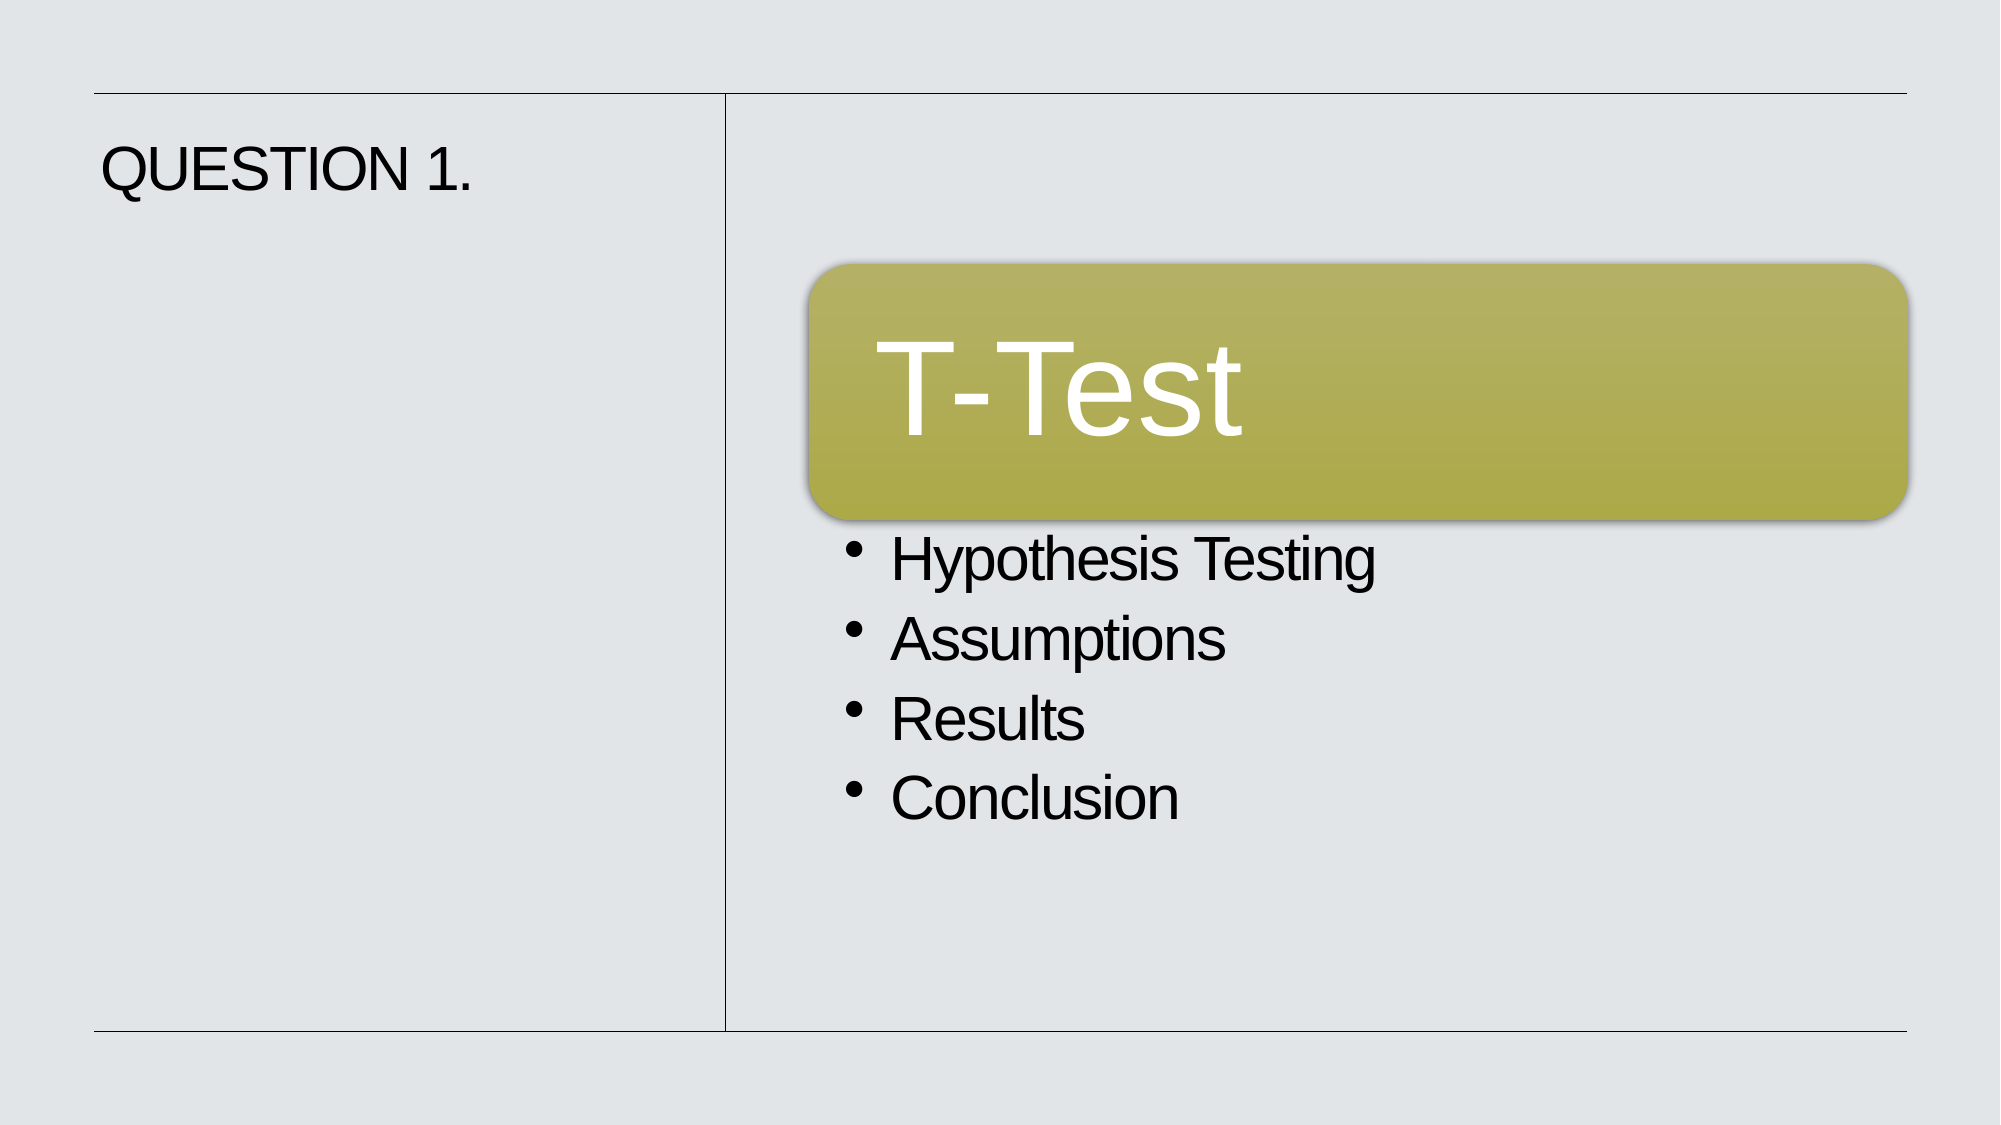

# QUESTION 1.
T-Test
Hypothesis Testing
Assumptions
Results
Conclusion